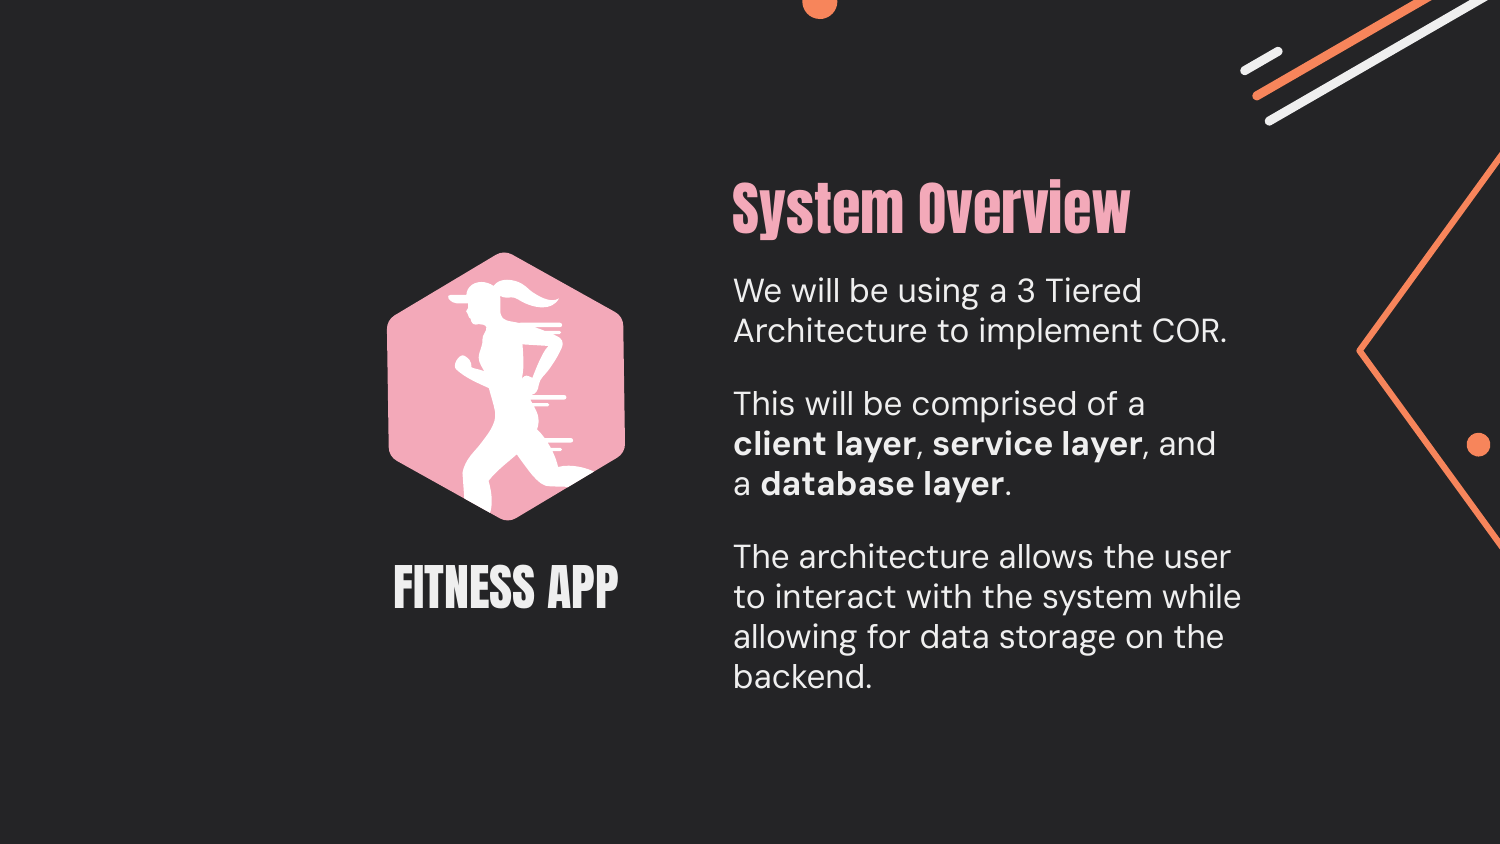

# System Overview

We will be using a 3 Tiered Architecture to implement COR.
This will be comprised of a client layer, service layer, and a database layer.
The architecture allows the user to interact with the system while allowing for data storage on the backend.

FITNESS APP